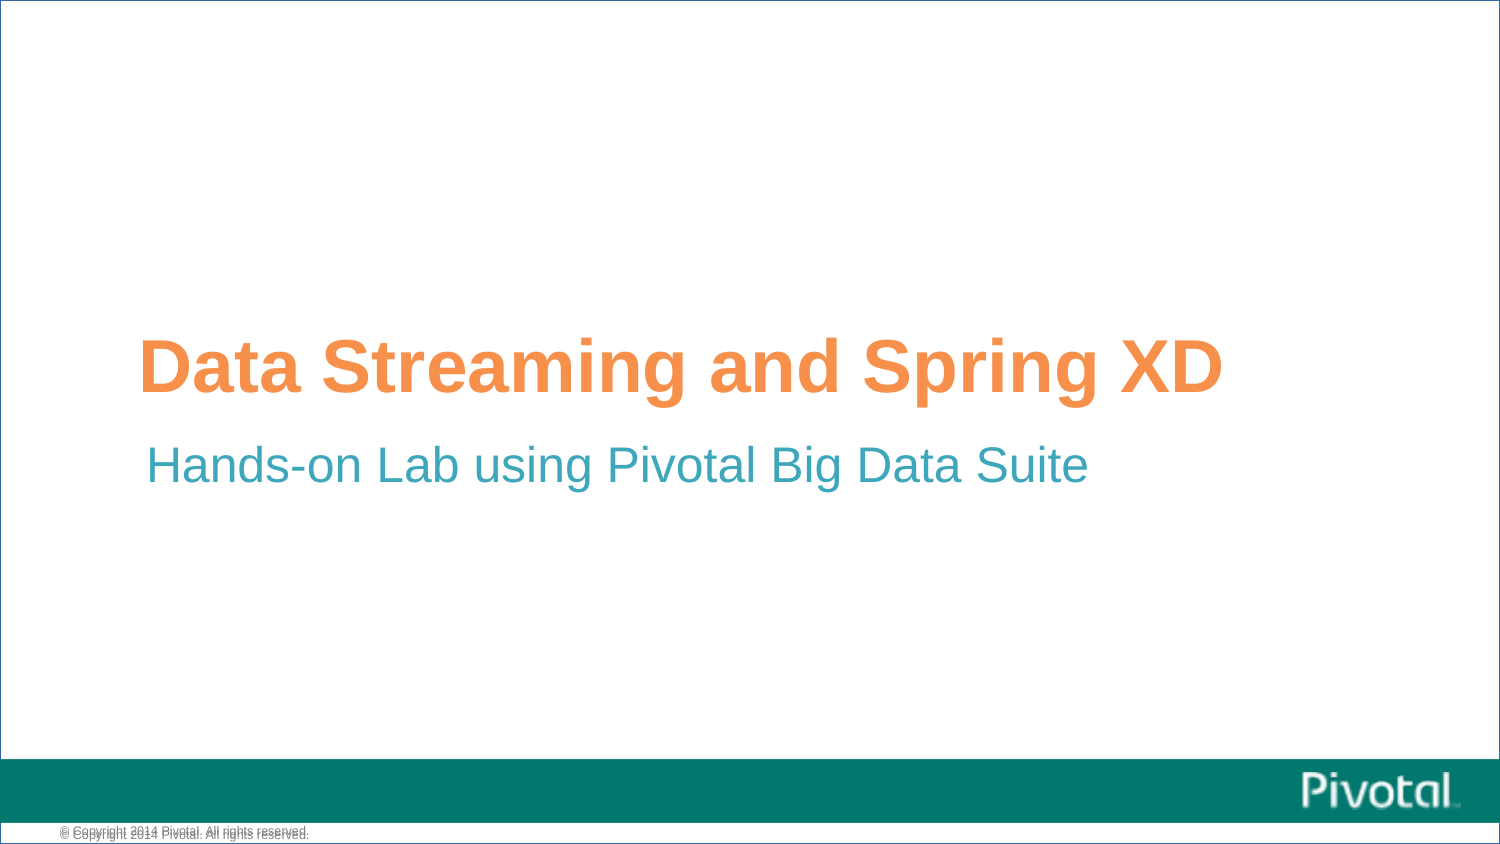

Data Streaming and Spring XD
Hands-on Lab using Pivotal Big Data Suite